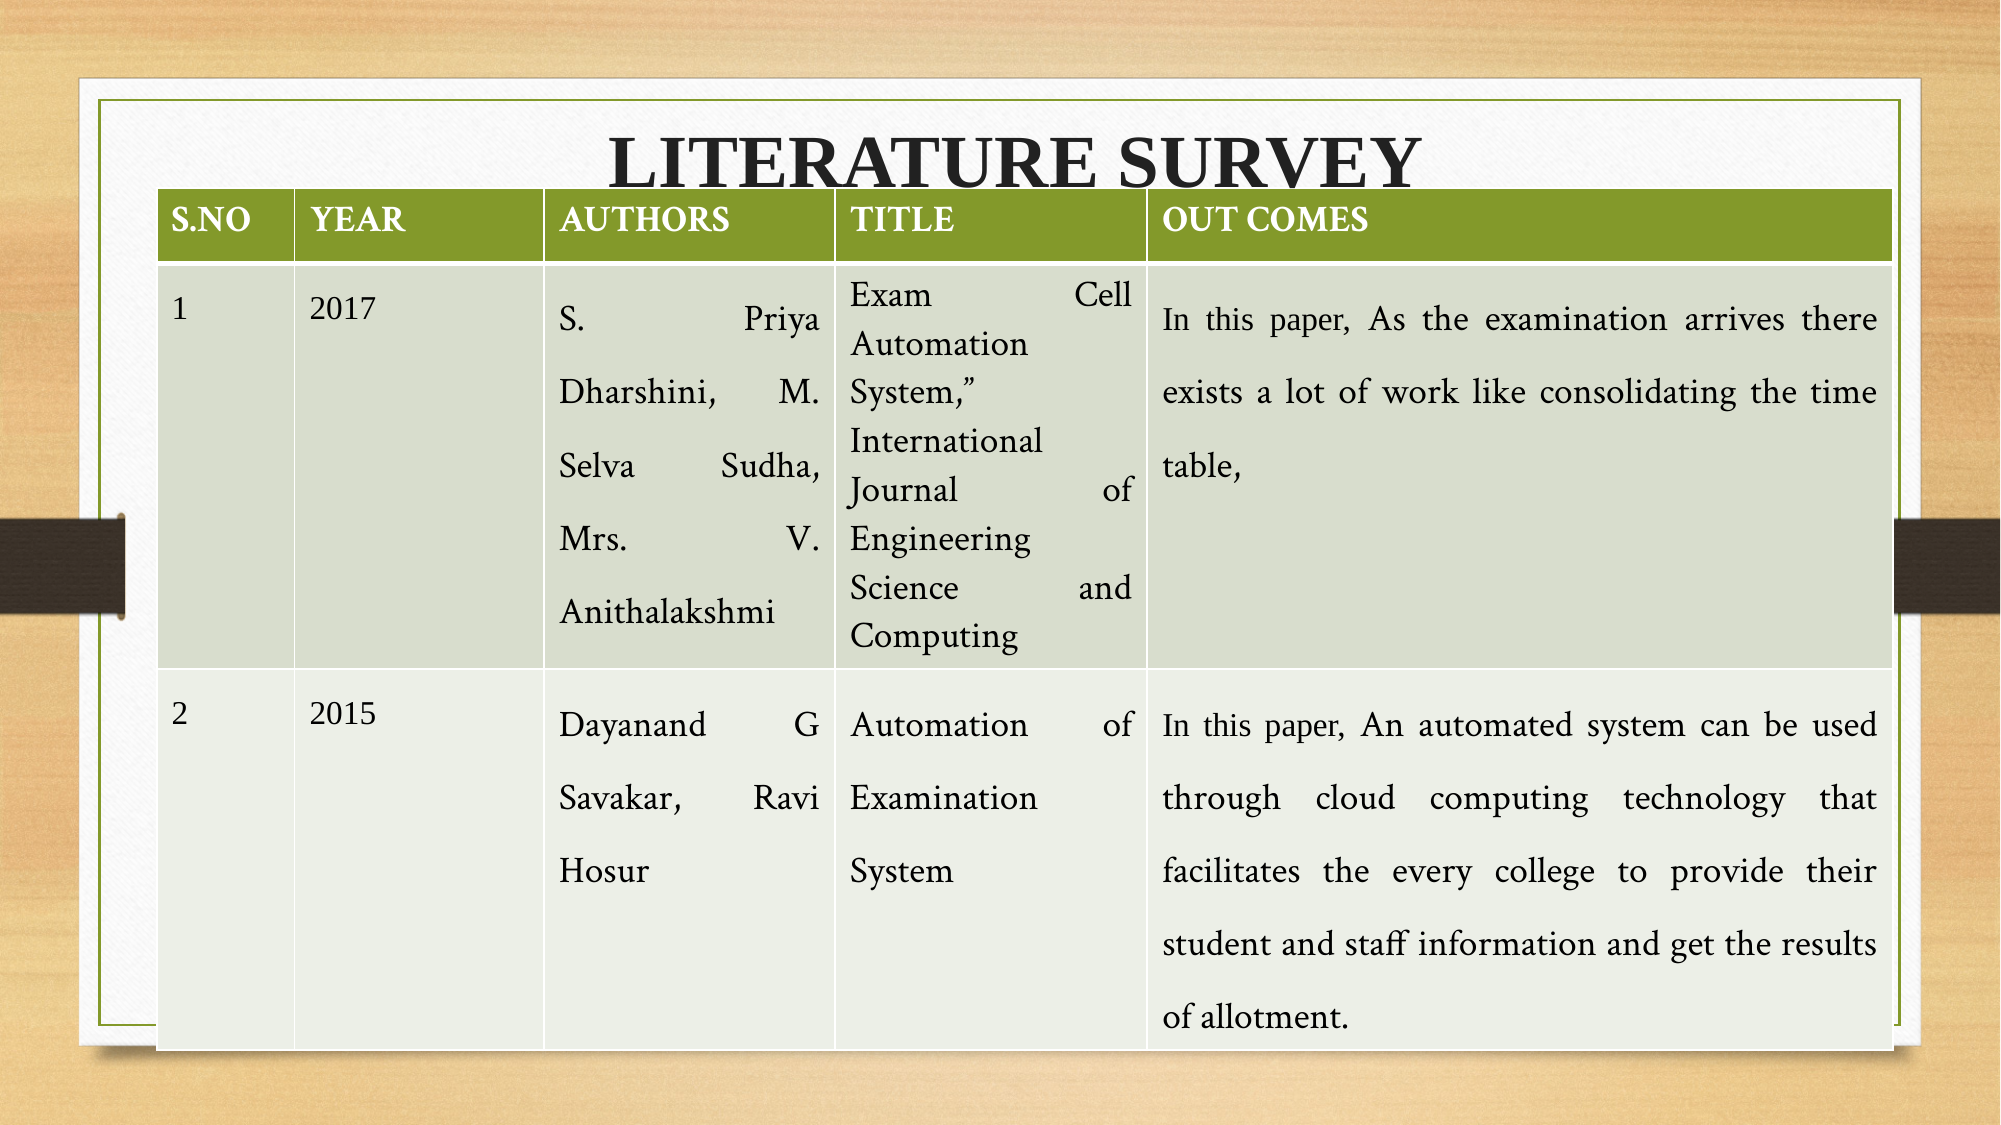

LITERATURE SURVEY
| S.NO | YEAR | AUTHORS | TITLE | OUT COMES |
| --- | --- | --- | --- | --- |
| 1 | 2017 | S. Priya Dharshini, M. Selva Sudha, Mrs. V. Anithalakshmi | Exam Cell Automation System,” International Journal of Engineering Science and Computing | In this paper, As the examination arrives there exists a lot of work like consolidating the time table, |
| 2 | 2015 | Dayanand G Savakar, Ravi Hosur | Automation of Examination System | In this paper, An automated system can be used through cloud computing technology that facilitates the every college to provide their student and staff information and get the results of allotment. |